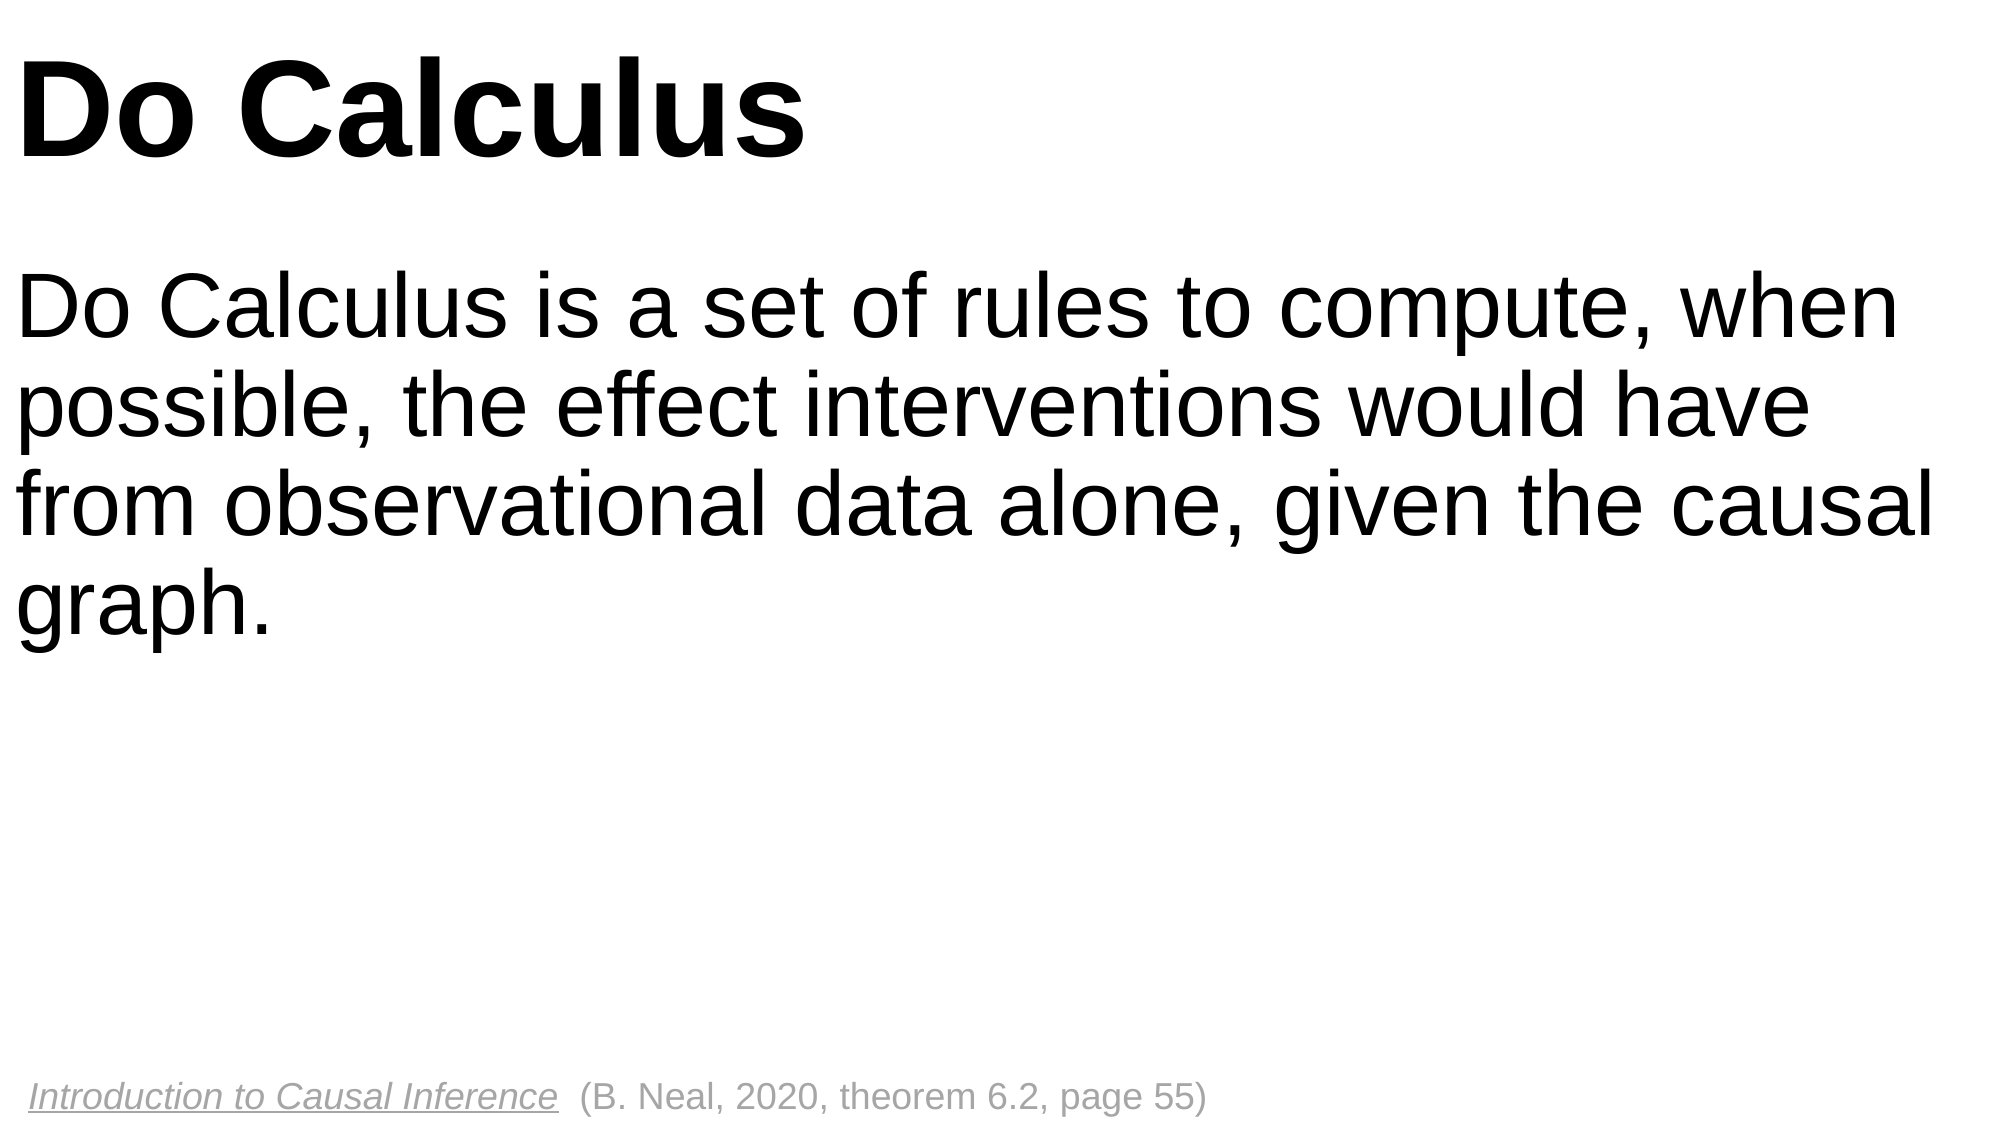

# Do Calculus
Do Calculus is a set of rules to compute, when possible, the effect interventions would have from observational data alone, given the causal graph.
Introduction to Causal Inference  (B. Neal, 2020, theorem 6.2, page 55)